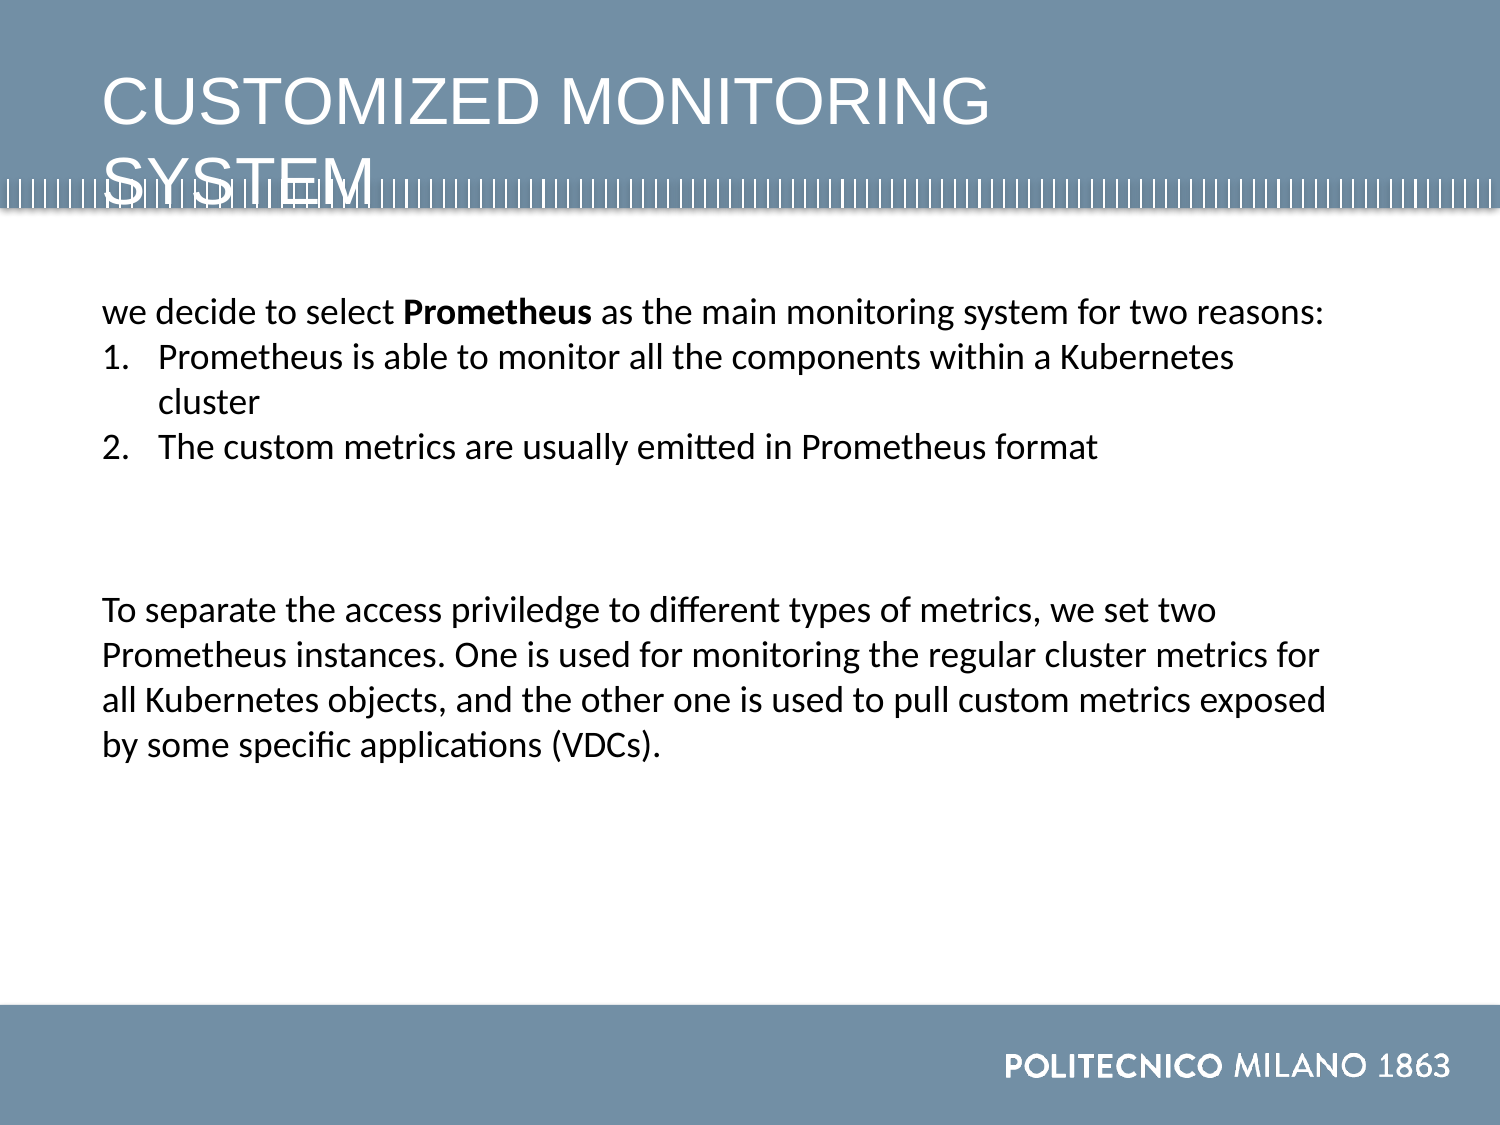

CUSTOMIZED MONITORING SYSTEM
we decide to select Prometheus as the main monitoring system for two reasons:
Prometheus is able to monitor all the components within a Kubernetes cluster
The custom metrics are usually emitted in Prometheus format
To separate the access priviledge to different types of metrics, we set two Prometheus instances. One is used for monitoring the regular cluster metrics for all Kubernetes objects, and the other one is used to pull custom metrics exposed by some specific applications (VDCs).